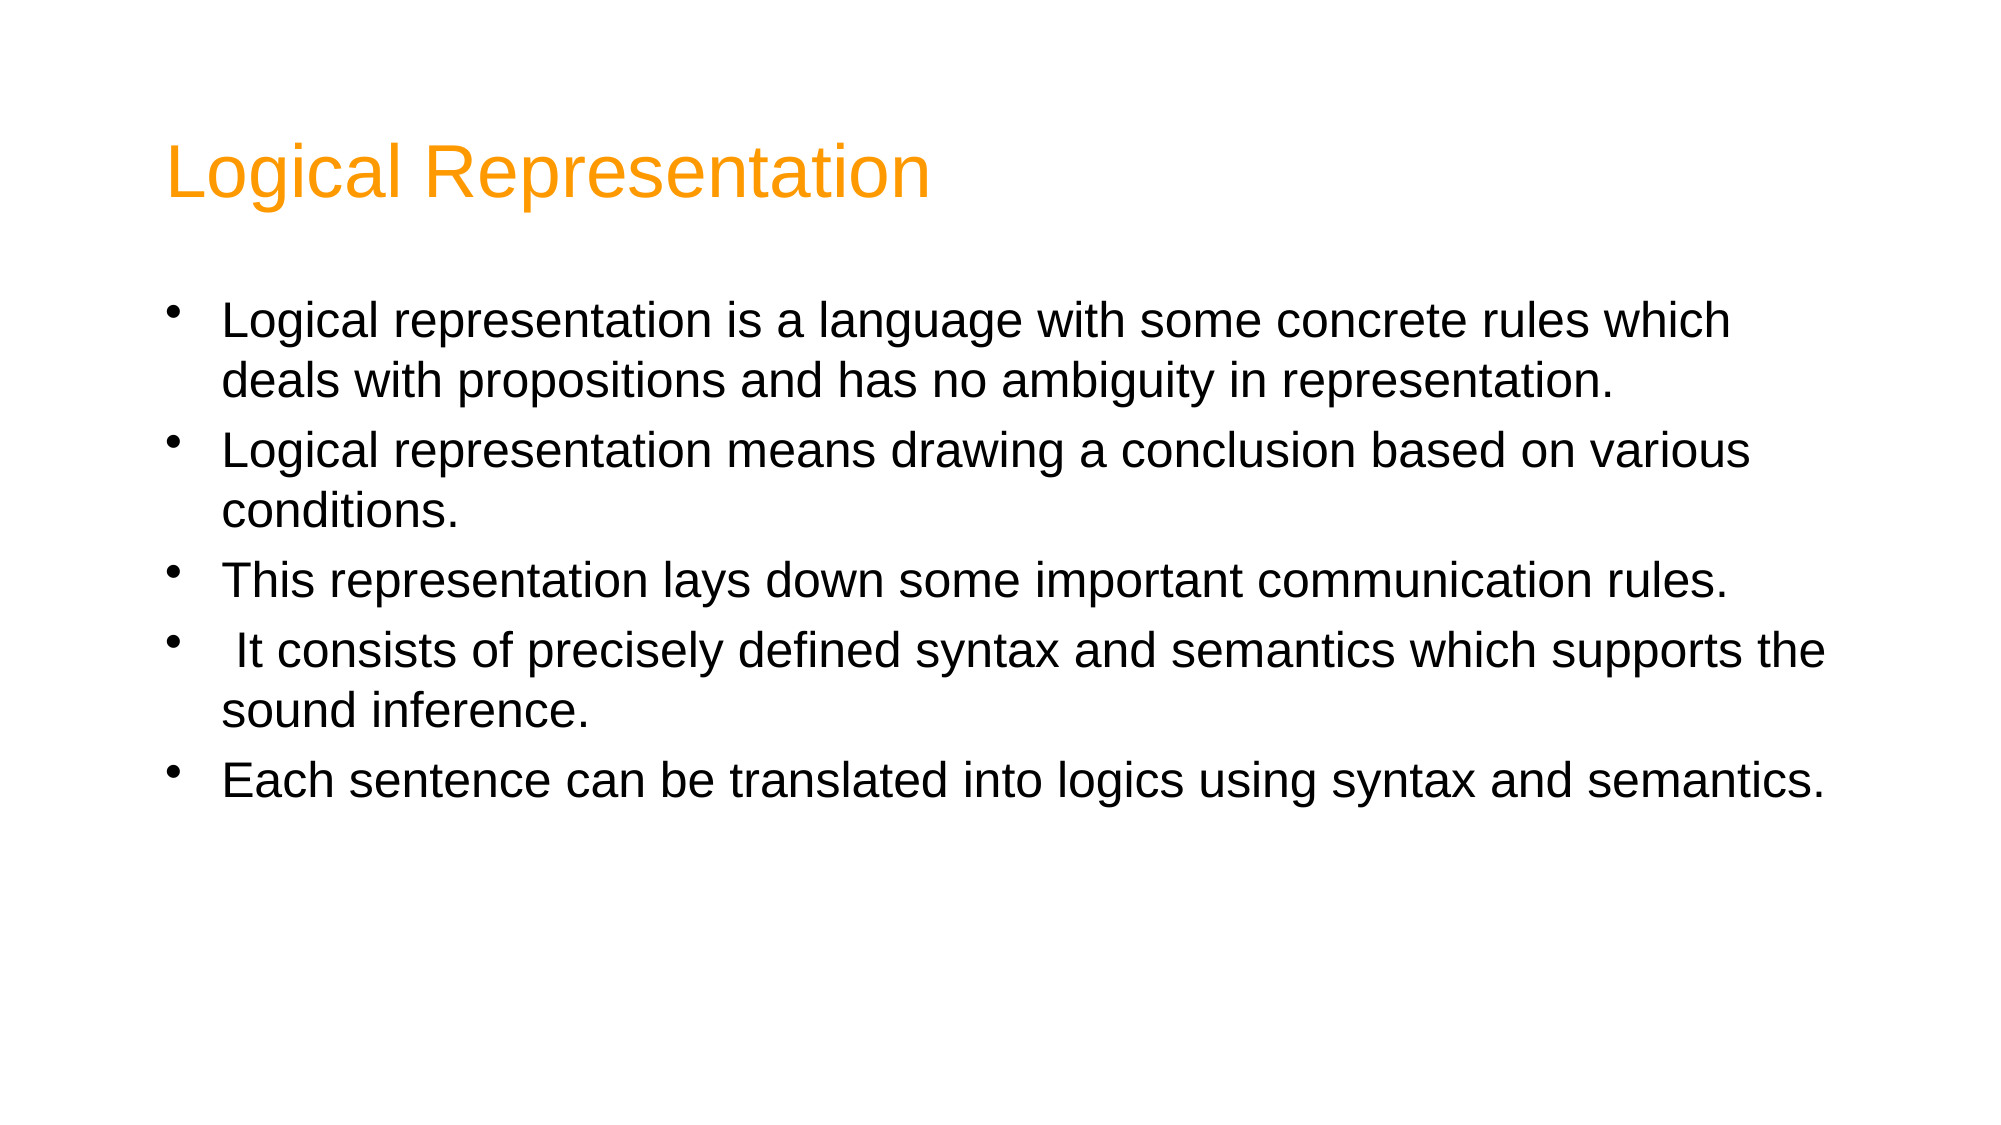

# Logical Representation
Logical representation is a language with some concrete rules which deals with propositions and has no ambiguity in representation.
Logical representation means drawing a conclusion based on various conditions.
This representation lays down some important communication rules.
 It consists of precisely defined syntax and semantics which supports the sound inference.
Each sentence can be translated into logics using syntax and semantics.